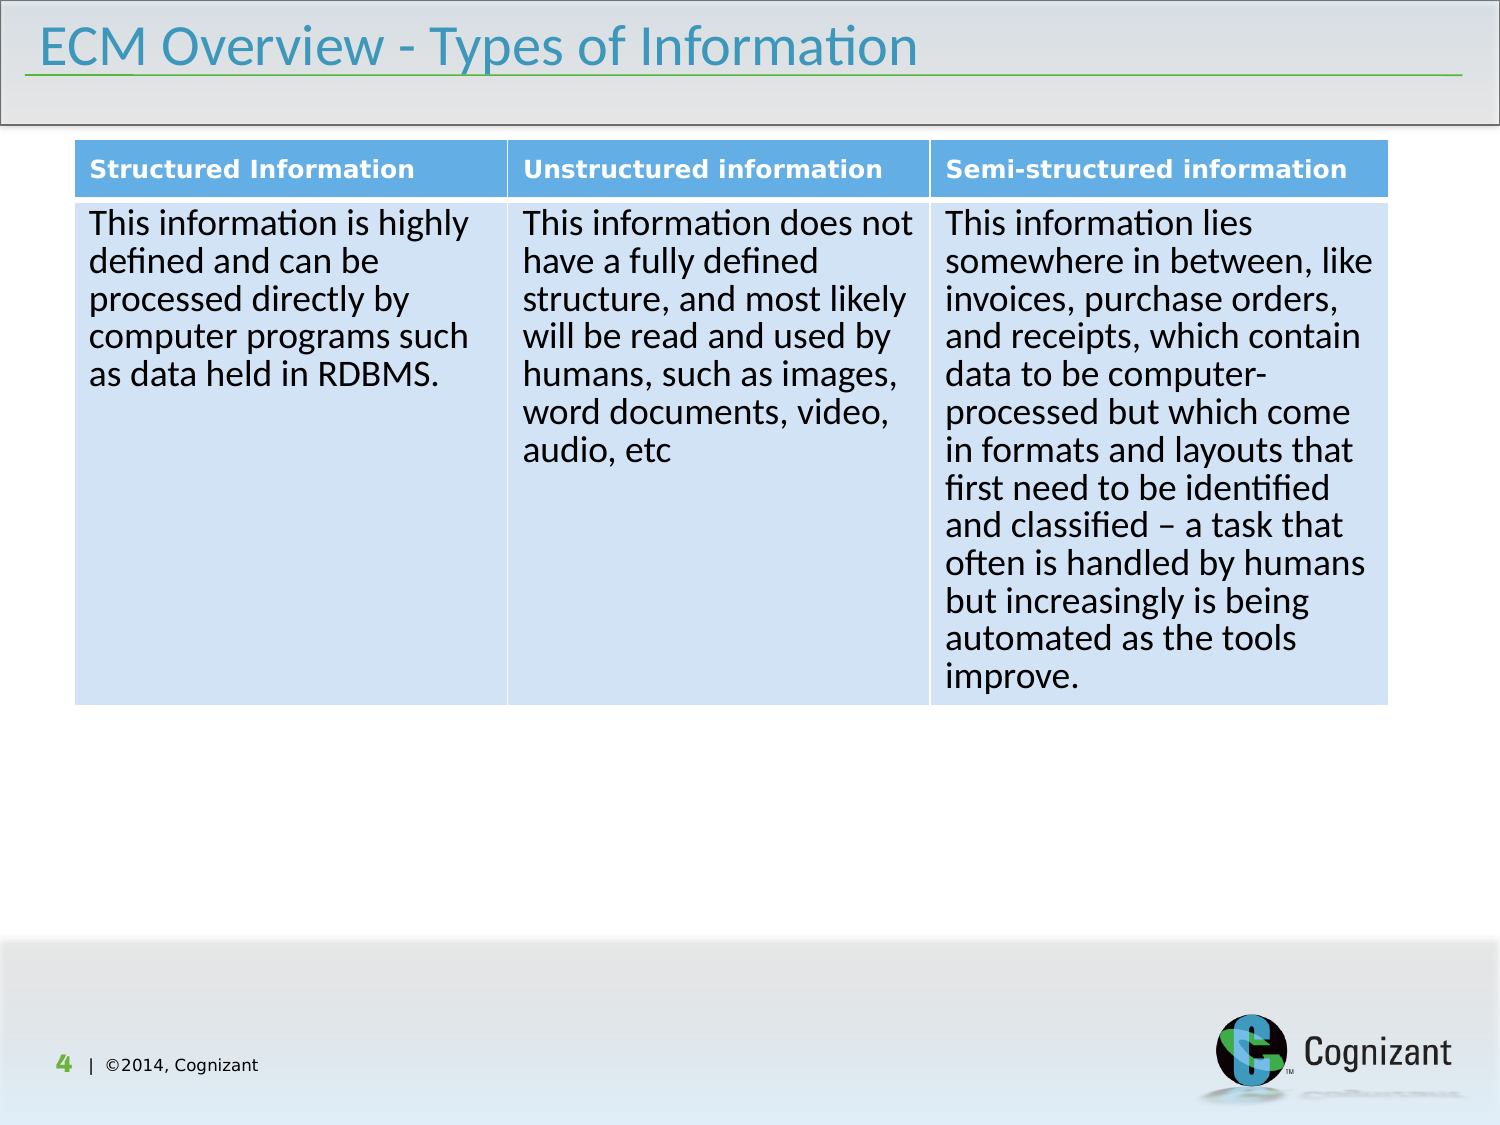

# ECM Overview - Types of Information
| Structured Information | Unstructured information | Semi-structured information |
| --- | --- | --- |
| This information is highly defined and can be processed directly by computer programs such as data held in RDBMS. | This information does not have a fully defined structure, and most likely will be read and used by humans, such as images, word documents, video, audio, etc | This information lies somewhere in between, like invoices, purchase orders, and receipts, which contain data to be computer-processed but which come in formats and layouts that first need to be identified and classified – a task that often is handled by humans but increasingly is being automated as the tools improve. |
4